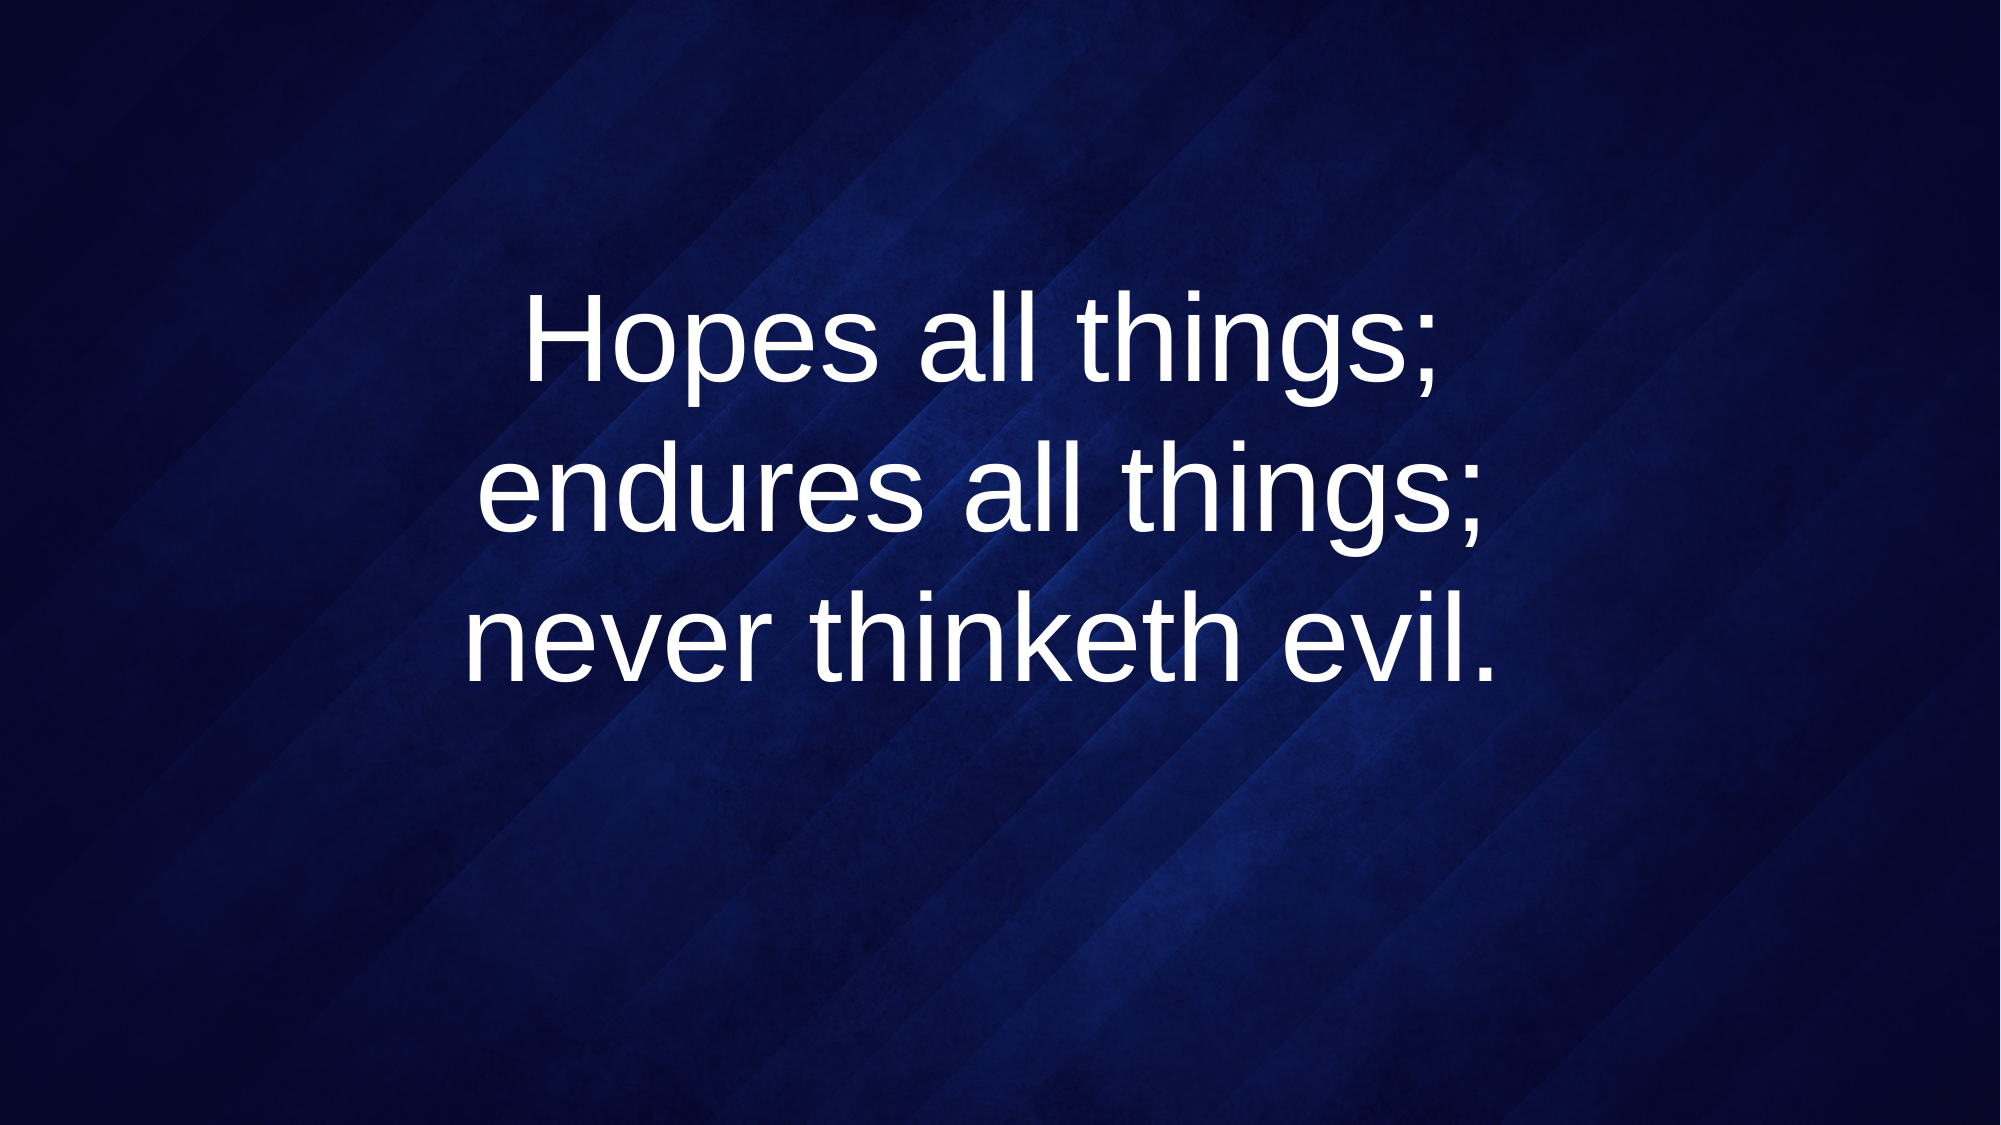

# Hopes all things; endures all things; never thinketh evil.